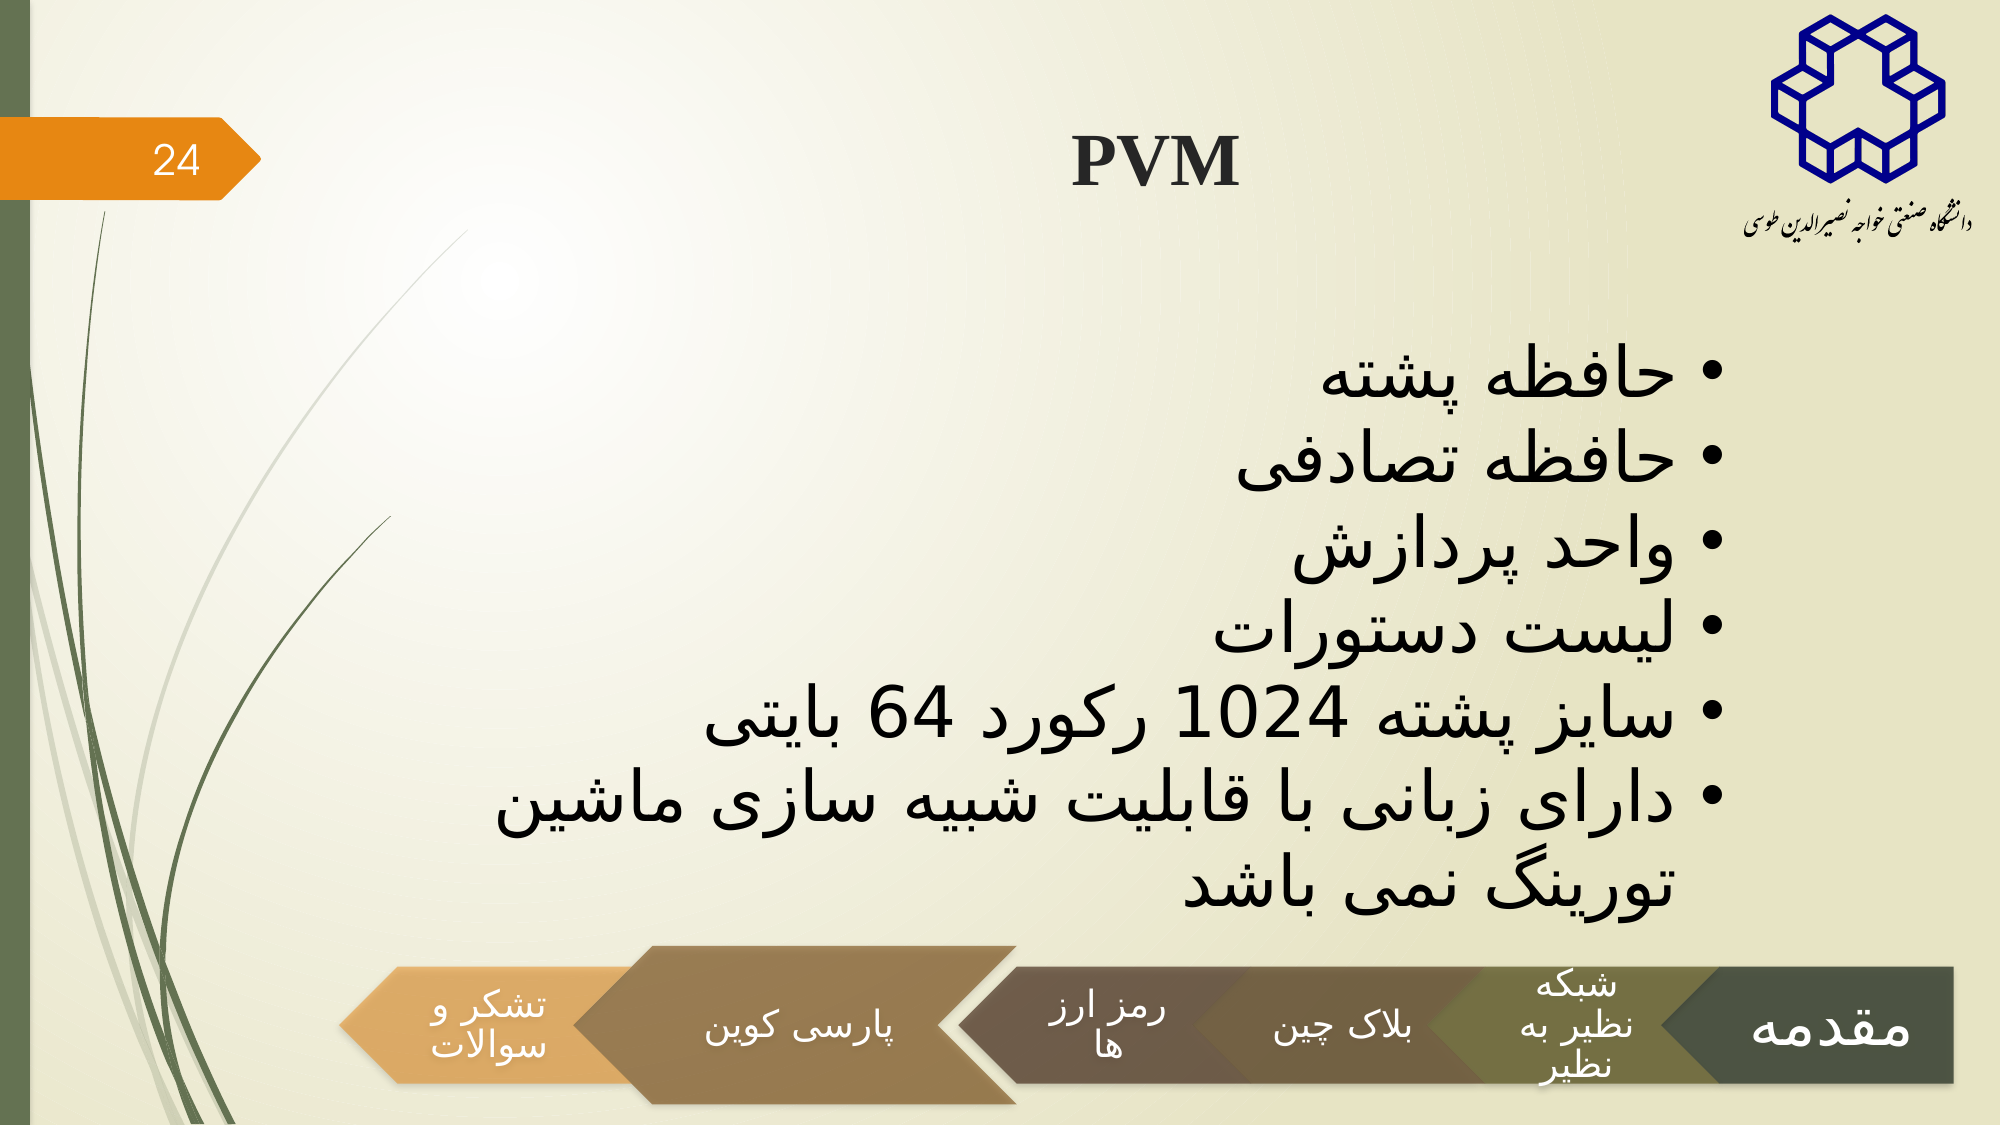

# PVM
24
حافظه پشته
حافظه تصادفی
واحد پردازش
لیست دستورات
سایز پشته 1024 رکورد 64 بایتی
دارای زبانی با قابلیت شبیه سازی ماشین تورینگ نمی باشد
مقدمه
شبکه نظیر به نظیر
بلاک چین
رمز ارز ها
پارسی کوین
تشکر و سوالات